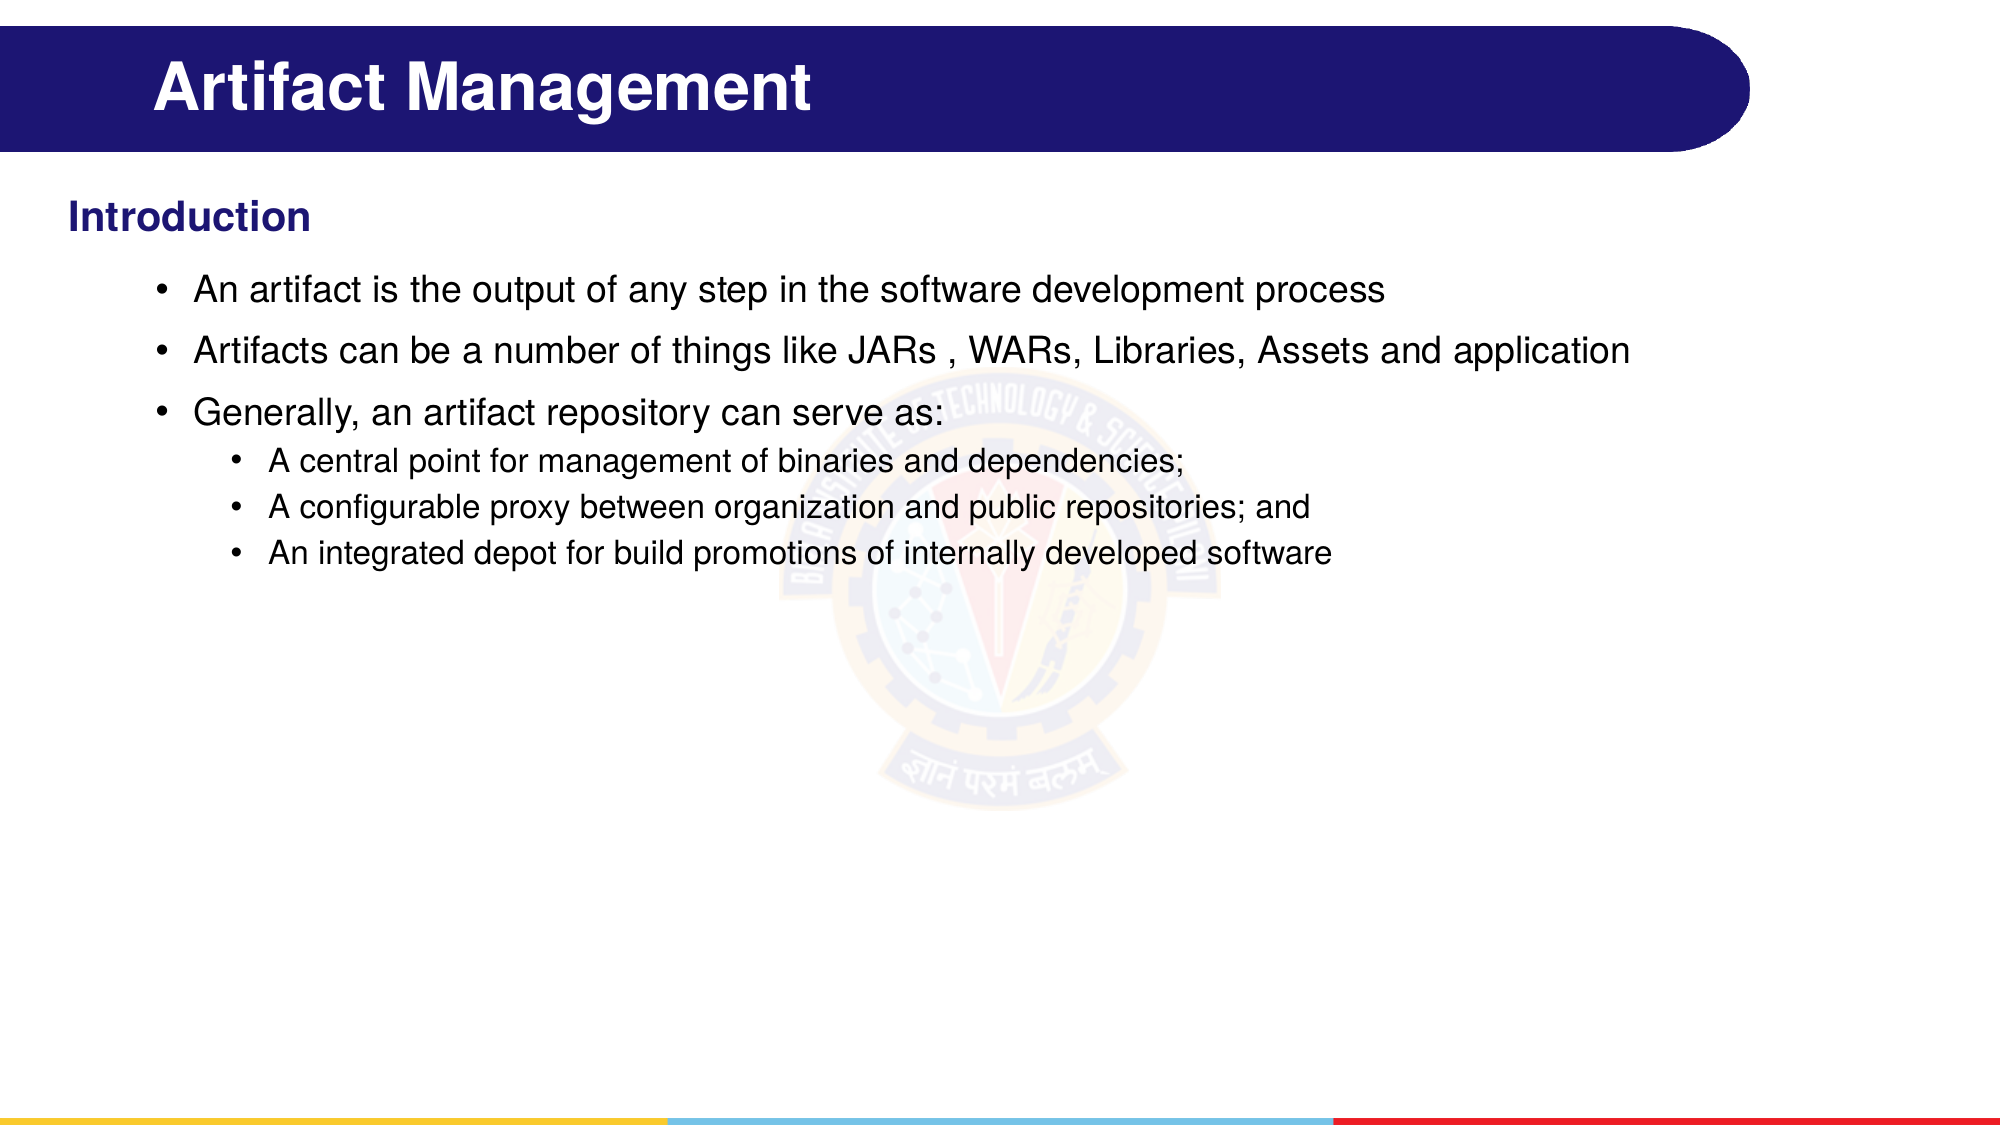

# Artifact Management
Introduction
An artifact is the output of any step in the software development process
Artifacts can be a number of things like JARs , WARs, Libraries, Assets and application
Generally, an artifact repository can serve as:
A central point for management of binaries and dependencies;
A configurable proxy between organization and public repositories; and
An integrated depot for build promotions of internally developed software